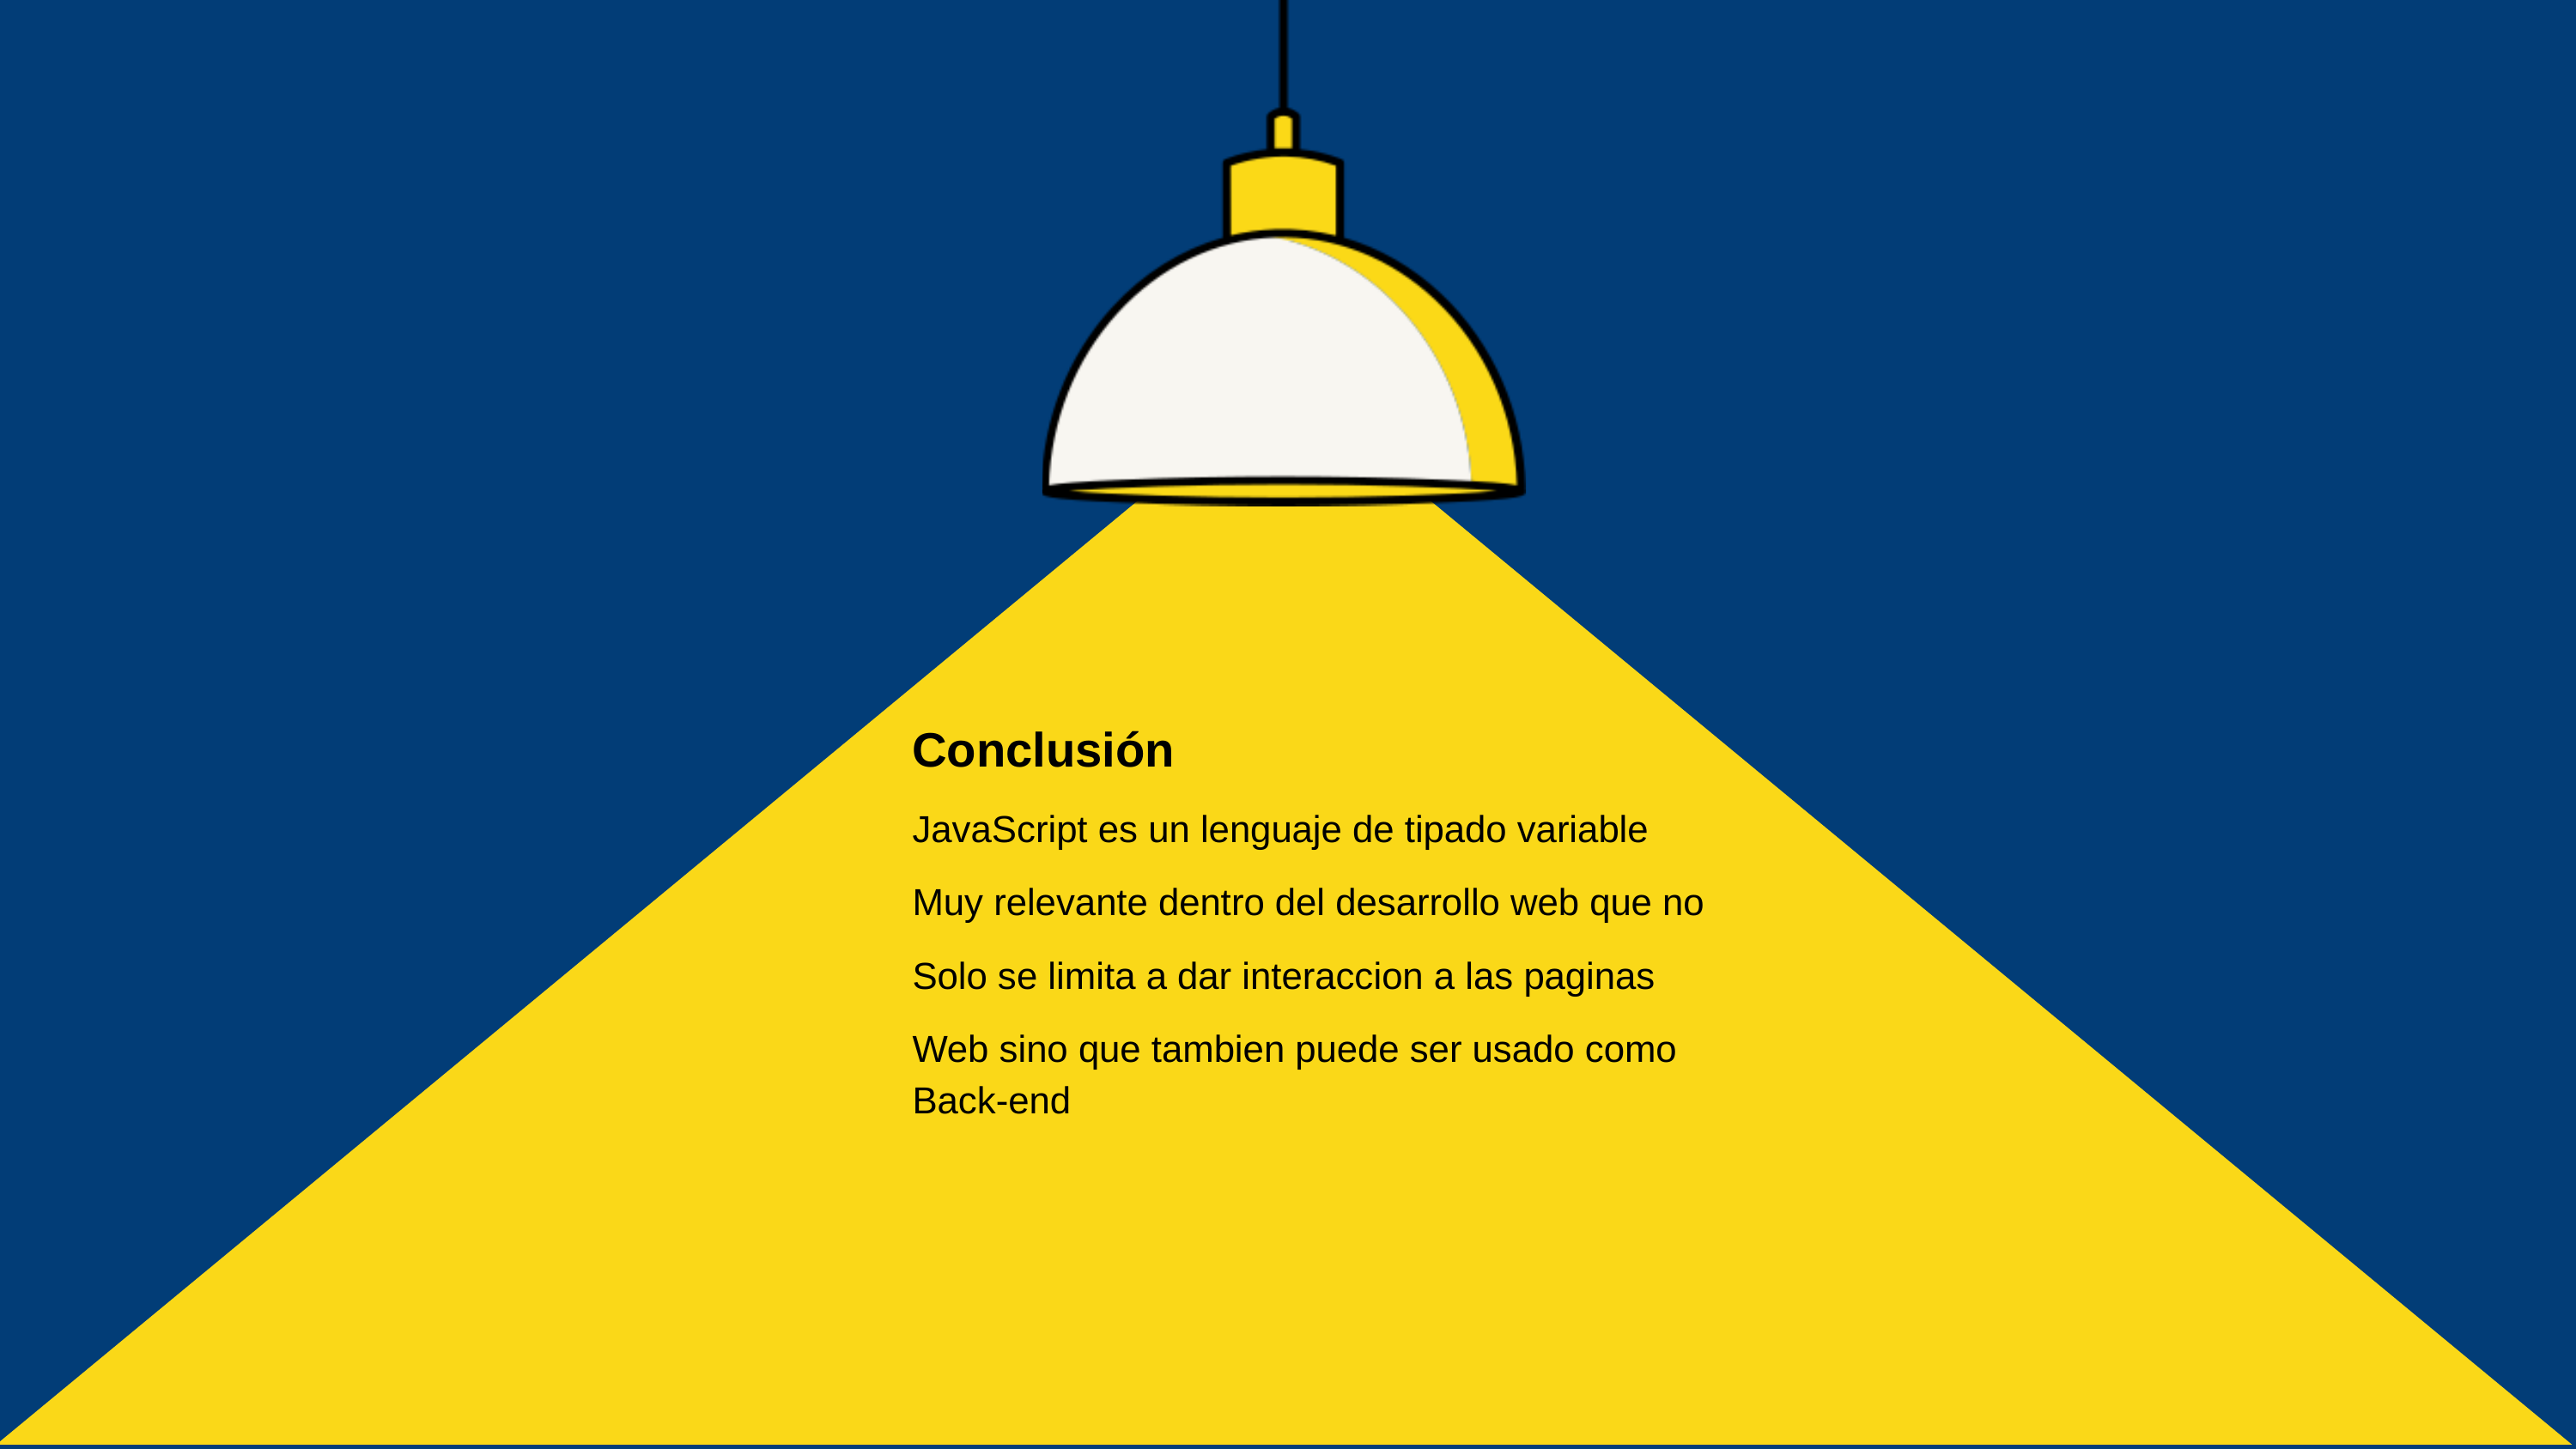

Conclusión
JavaScript es un lenguaje de tipado variable
Muy relevante dentro del desarrollo web que no
Solo se limita a dar interaccion a las paginas
Web sino que tambien puede ser usado como Back-end